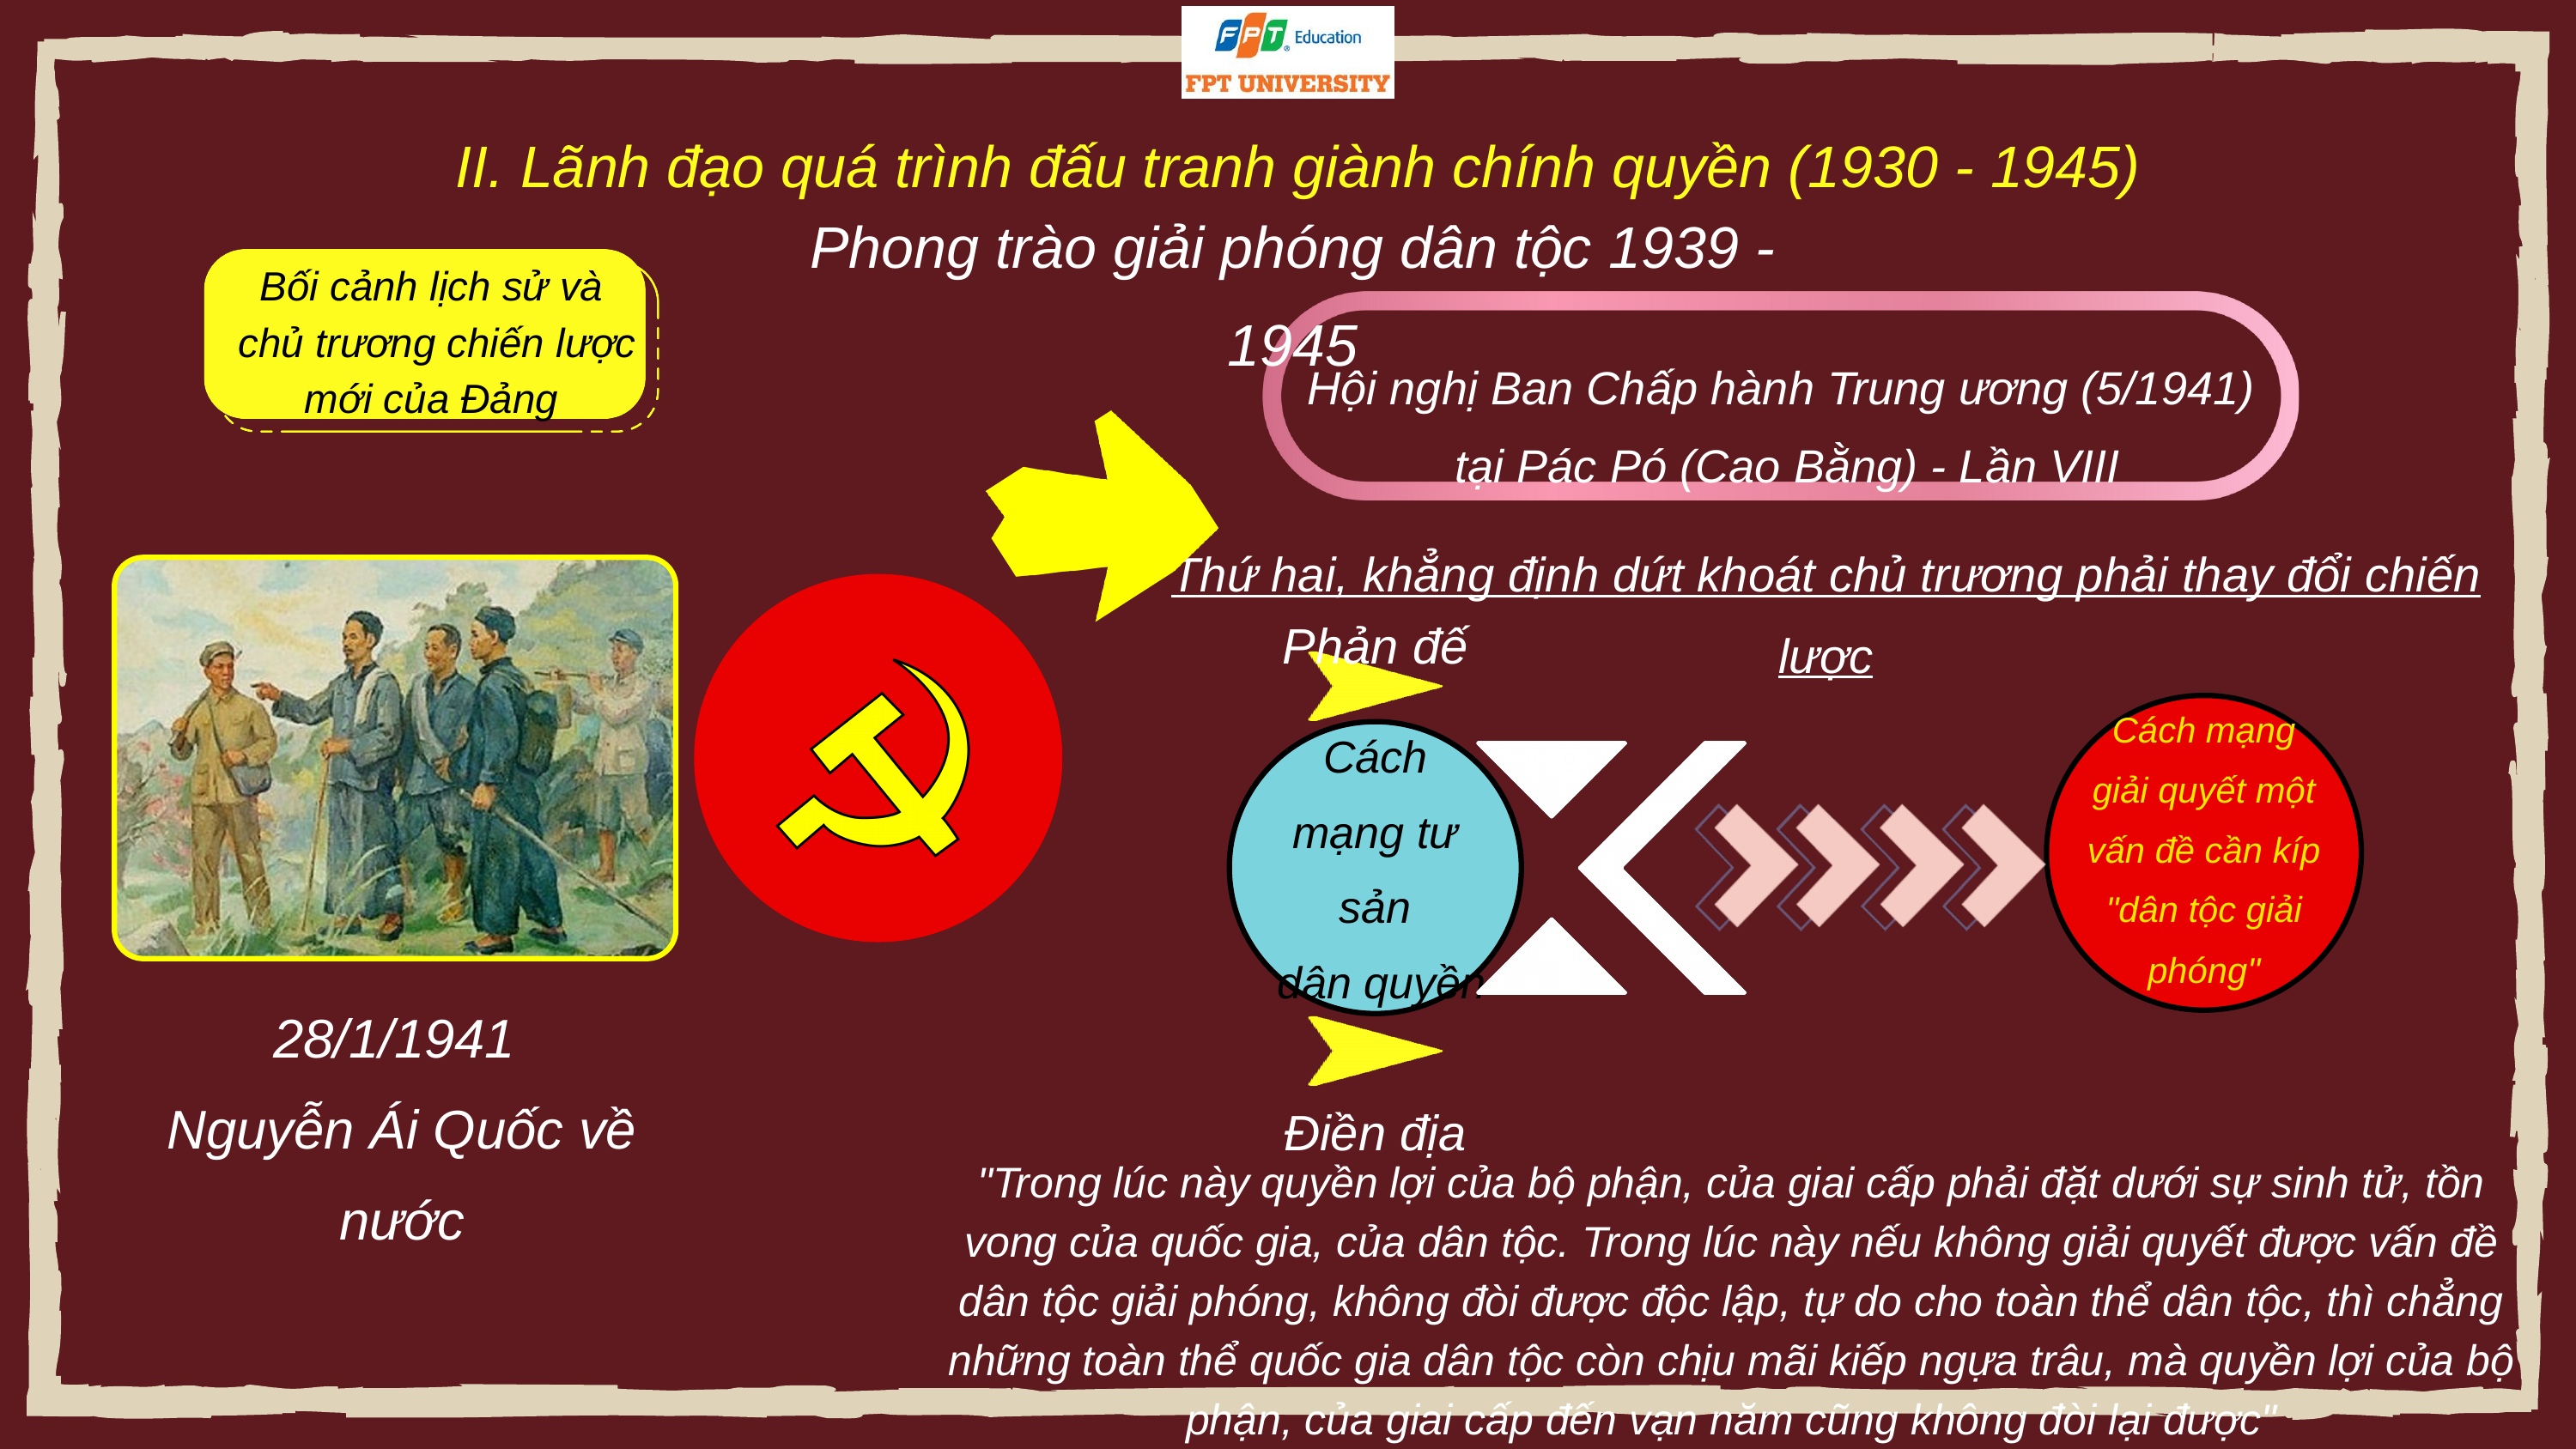

II. Lãnh đạo quá trình đấu tranh giành chính quyền (1930 - 1945)
Phong trào giải phóng dân tộc 1939 - 1945

Bối cảnh lịch sử và
 chủ trương chiến lược mới của Đảng

Hội nghị Ban Chấp hành Trung ương (5/1941)
tại Pác Pó (Cao Bằng) - Lần VIII

Thứ hai, khẳng định dứt khoát chủ trương phải thay đổi chiến lược

Phản đế

Cách mạng giải quyết một vấn đề cần kíp "dân tộc giải phóng"

Cách mạng tư sản
 dân quyền

28/1/1941
Nguyễn Ái Quốc về nước

Điền địa
"Trong lúc này quyền lợi của bộ phận, của giai cấp phải đặt dưới sự sinh tử, tồn vong của quốc gia, của dân tộc. Trong lúc này nếu không giải quyết được vấn đề dân tộc giải phóng, không đòi được độc lập, tự do cho toàn thể dân tộc, thì chẳng những toàn thể quốc gia dân tộc còn chịu mãi kiếp ngựa trâu, mà quyền lợi của bộ phận, của giai cấp đến vạn năm cũng không đòi lại được"